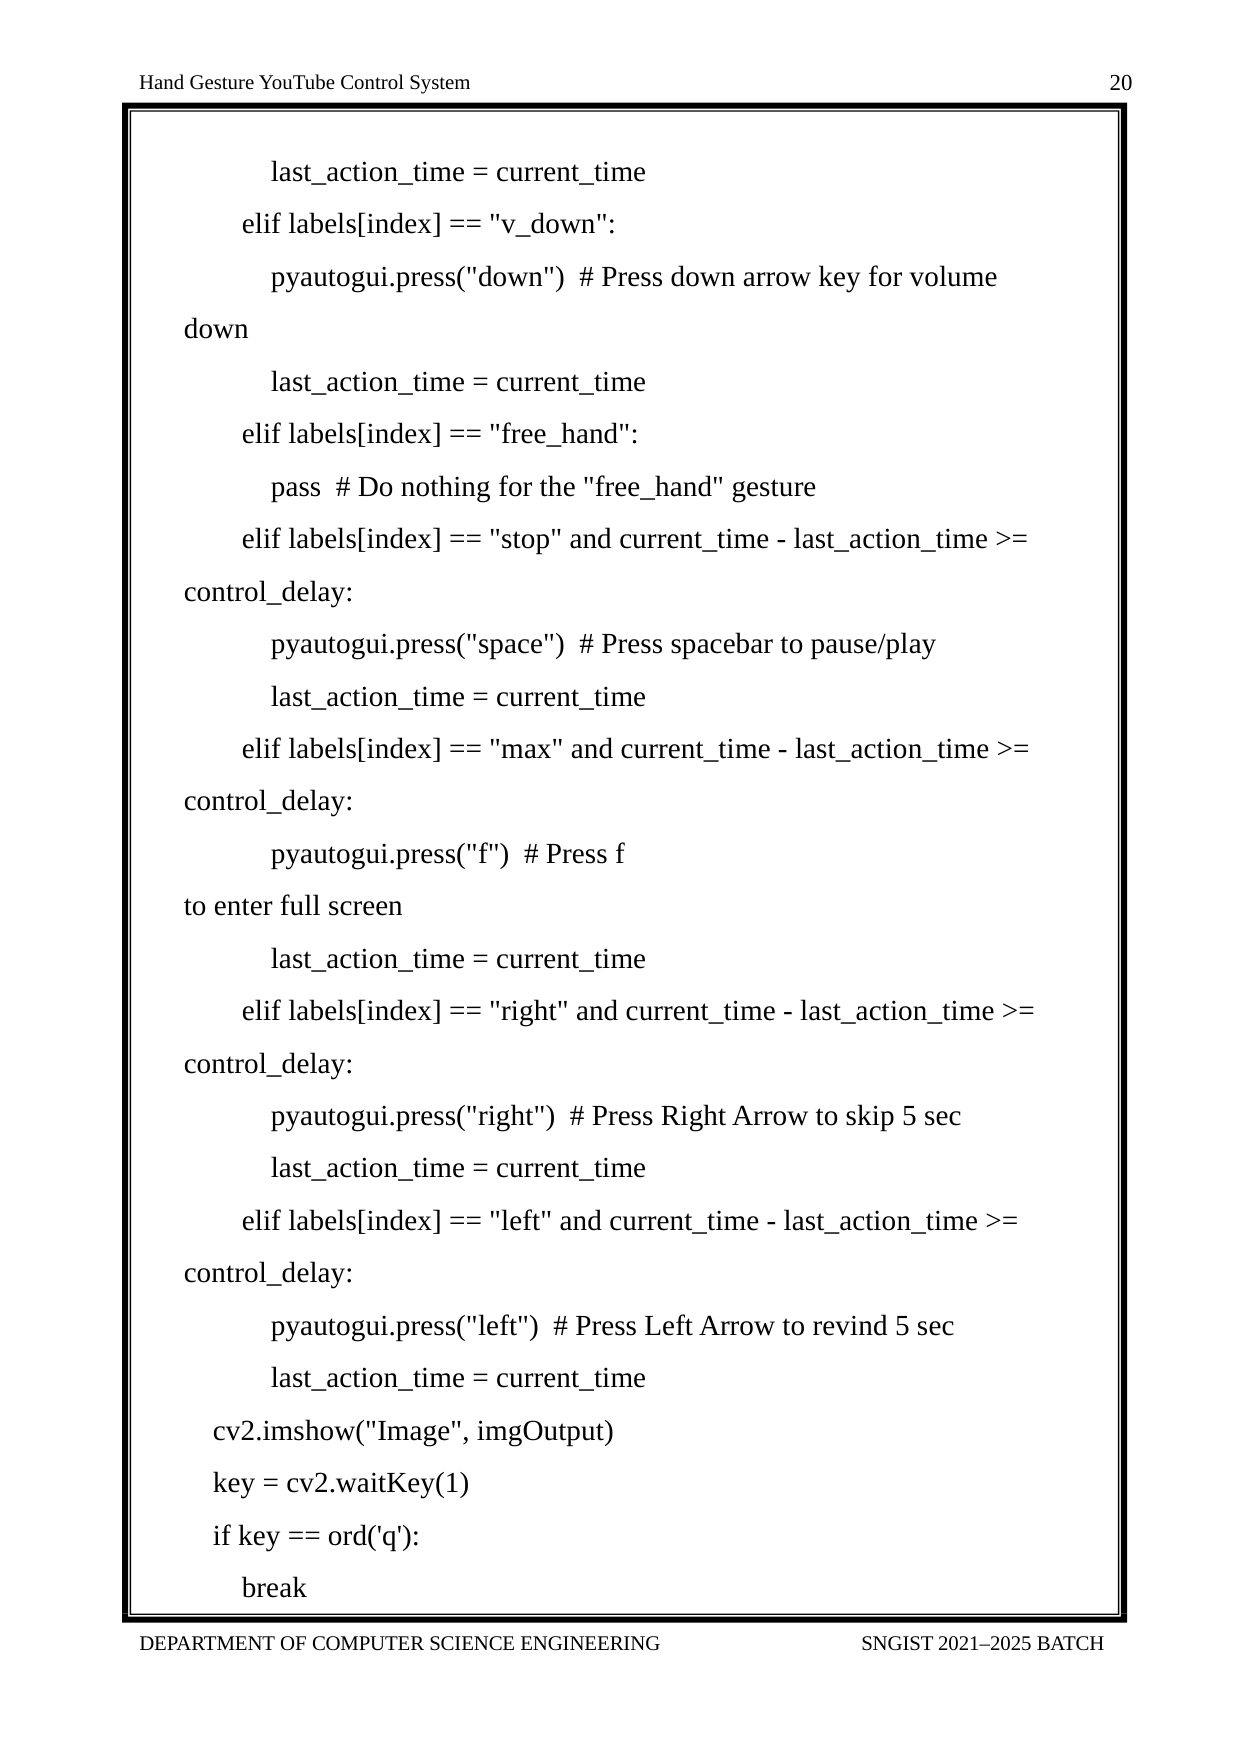

20
Hand Gesture YouTube Control System

            last_action_time = current_time
        elif labels[index] == "v_down":
            pyautogui.press("down")  # Press down arrow key for volume down
            last_action_time = current_time
        elif labels[index] == "free_hand":
            pass  # Do nothing for the "free_hand" gesture
        elif labels[index] == "stop" and current_time - last_action_time >= control_delay:
            pyautogui.press("space")  # Press spacebar to pause/play
            last_action_time = current_time
        elif labels[index] == "max" and current_time - last_action_time >= control_delay:
            pyautogui.press("f")  # Press f
to enter full screen
            last_action_time = current_time
        elif labels[index] == "right" and current_time - last_action_time >= control_delay:
            pyautogui.press("right")  # Press Right Arrow to skip 5 sec
            last_action_time = current_time
        elif labels[index] == "left" and current_time - last_action_time >= control_delay:
            pyautogui.press("left")  # Press Left Arrow to revind 5 sec
            last_action_time = current_time
    cv2.imshow("Image", imgOutput)
    key = cv2.waitKey(1)
    if key == ord('q'):
        break
DEPARTMENT OF COMPUTER SCIENCE ENGINEERING
SNGIST 2021–2025 BATCH